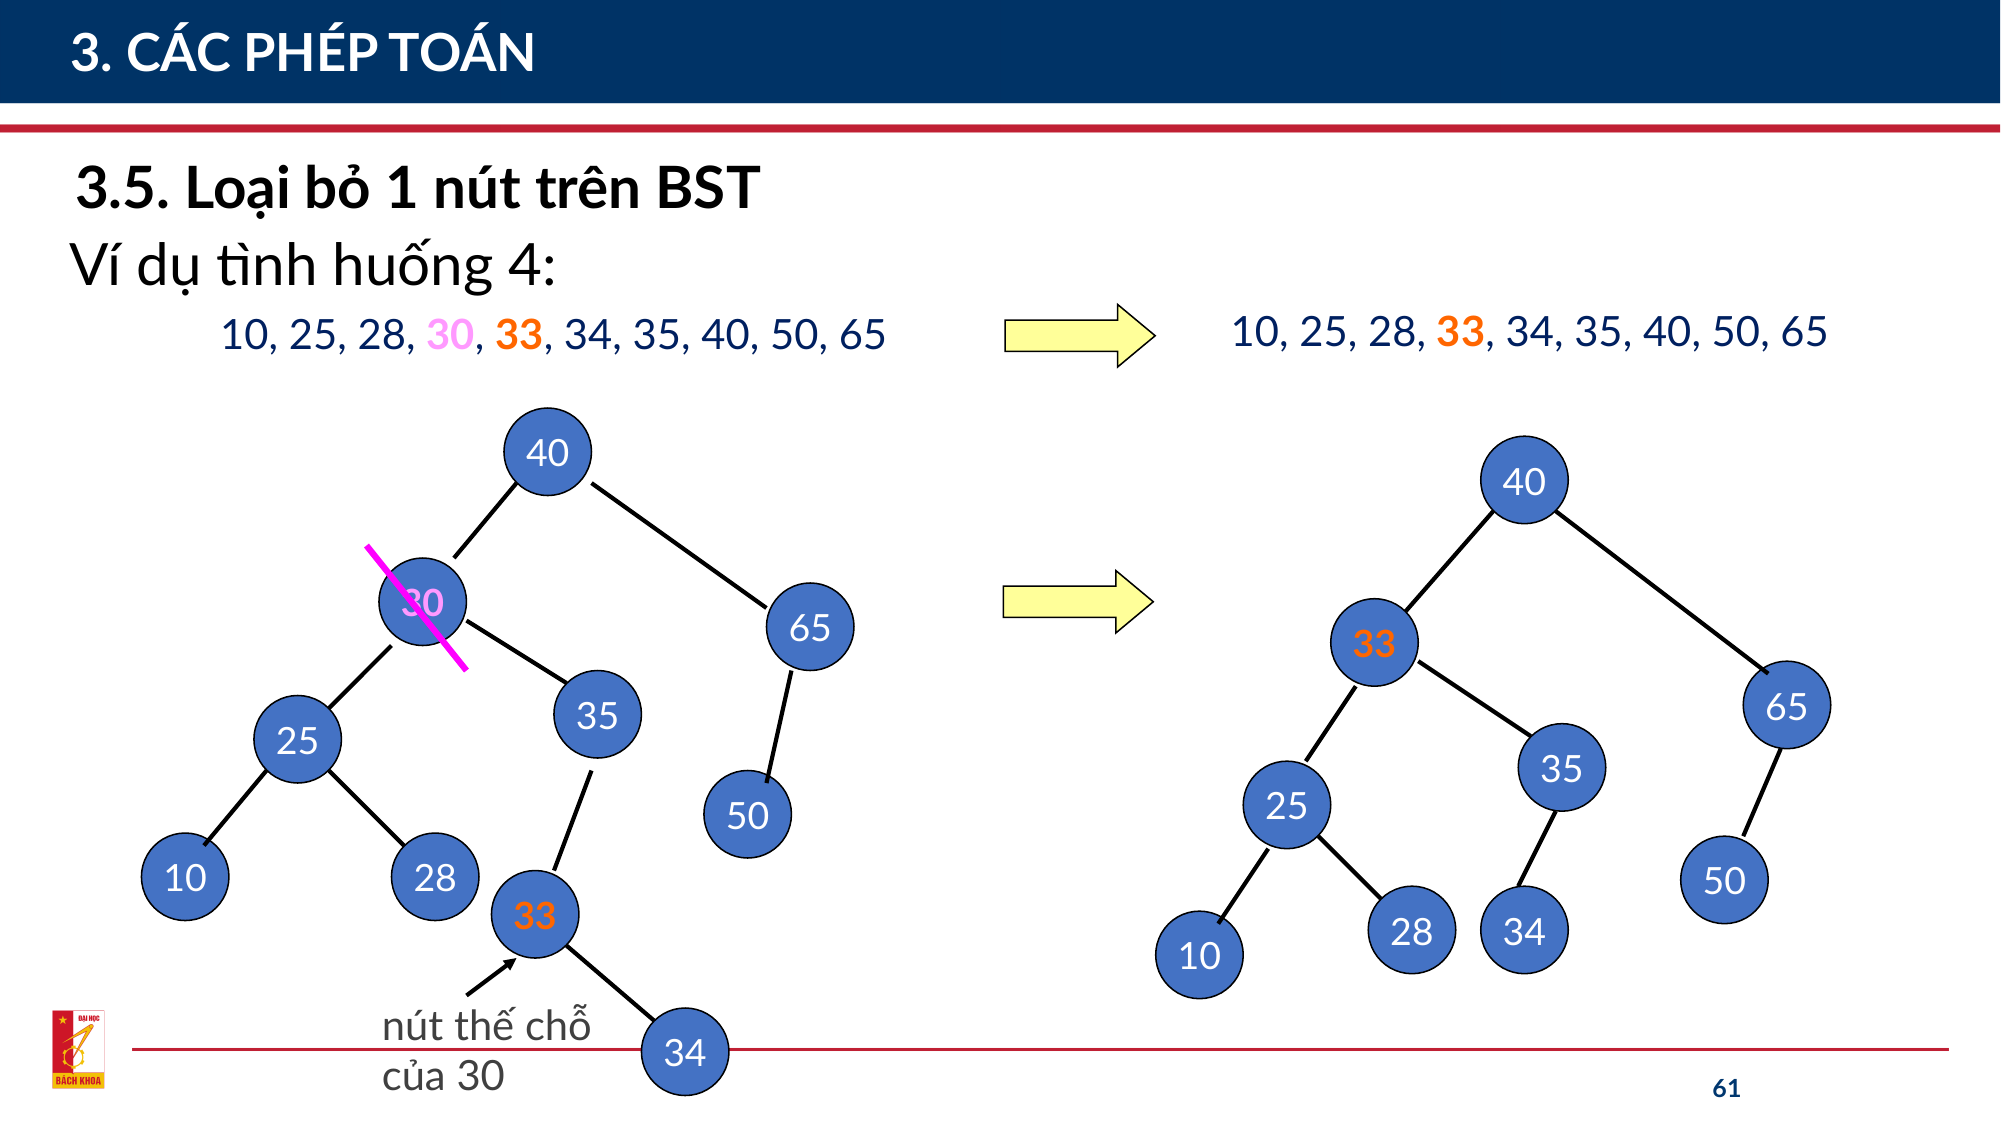

# 3. CÁC PHÉP TOÁN
3.5. Loại bỏ 1 nút trên BST

Ví dụ tình huống 4:
10, 25, 28, 33, 34, 35, 40, 50, 65
10, 25, 28, 30, 33, 34, 35, 40, 50, 65

40
40

33

65

35

25

50

28
34
10

30

65

35

25

50
10
28
33

nút thế chỗ
của 30
34
61